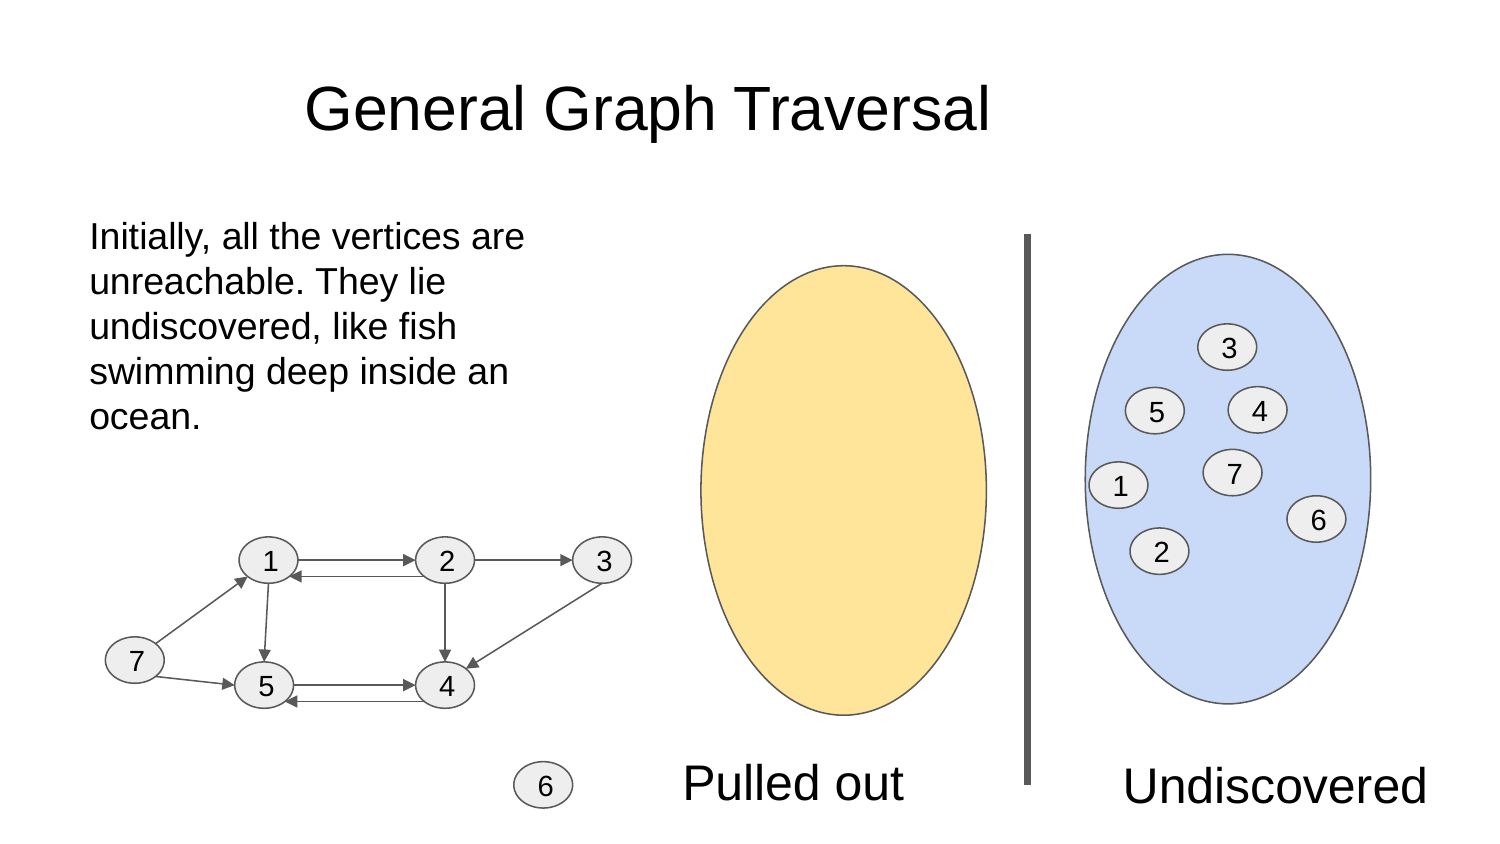

General Graph Traversal
Initially, all the vertices are unreachable. They lie undiscovered, like fish swimming deep inside an ocean.

3
4
5
7
1
6
2
1
2
3
7
5
4
Pulled out
Undiscovered
6